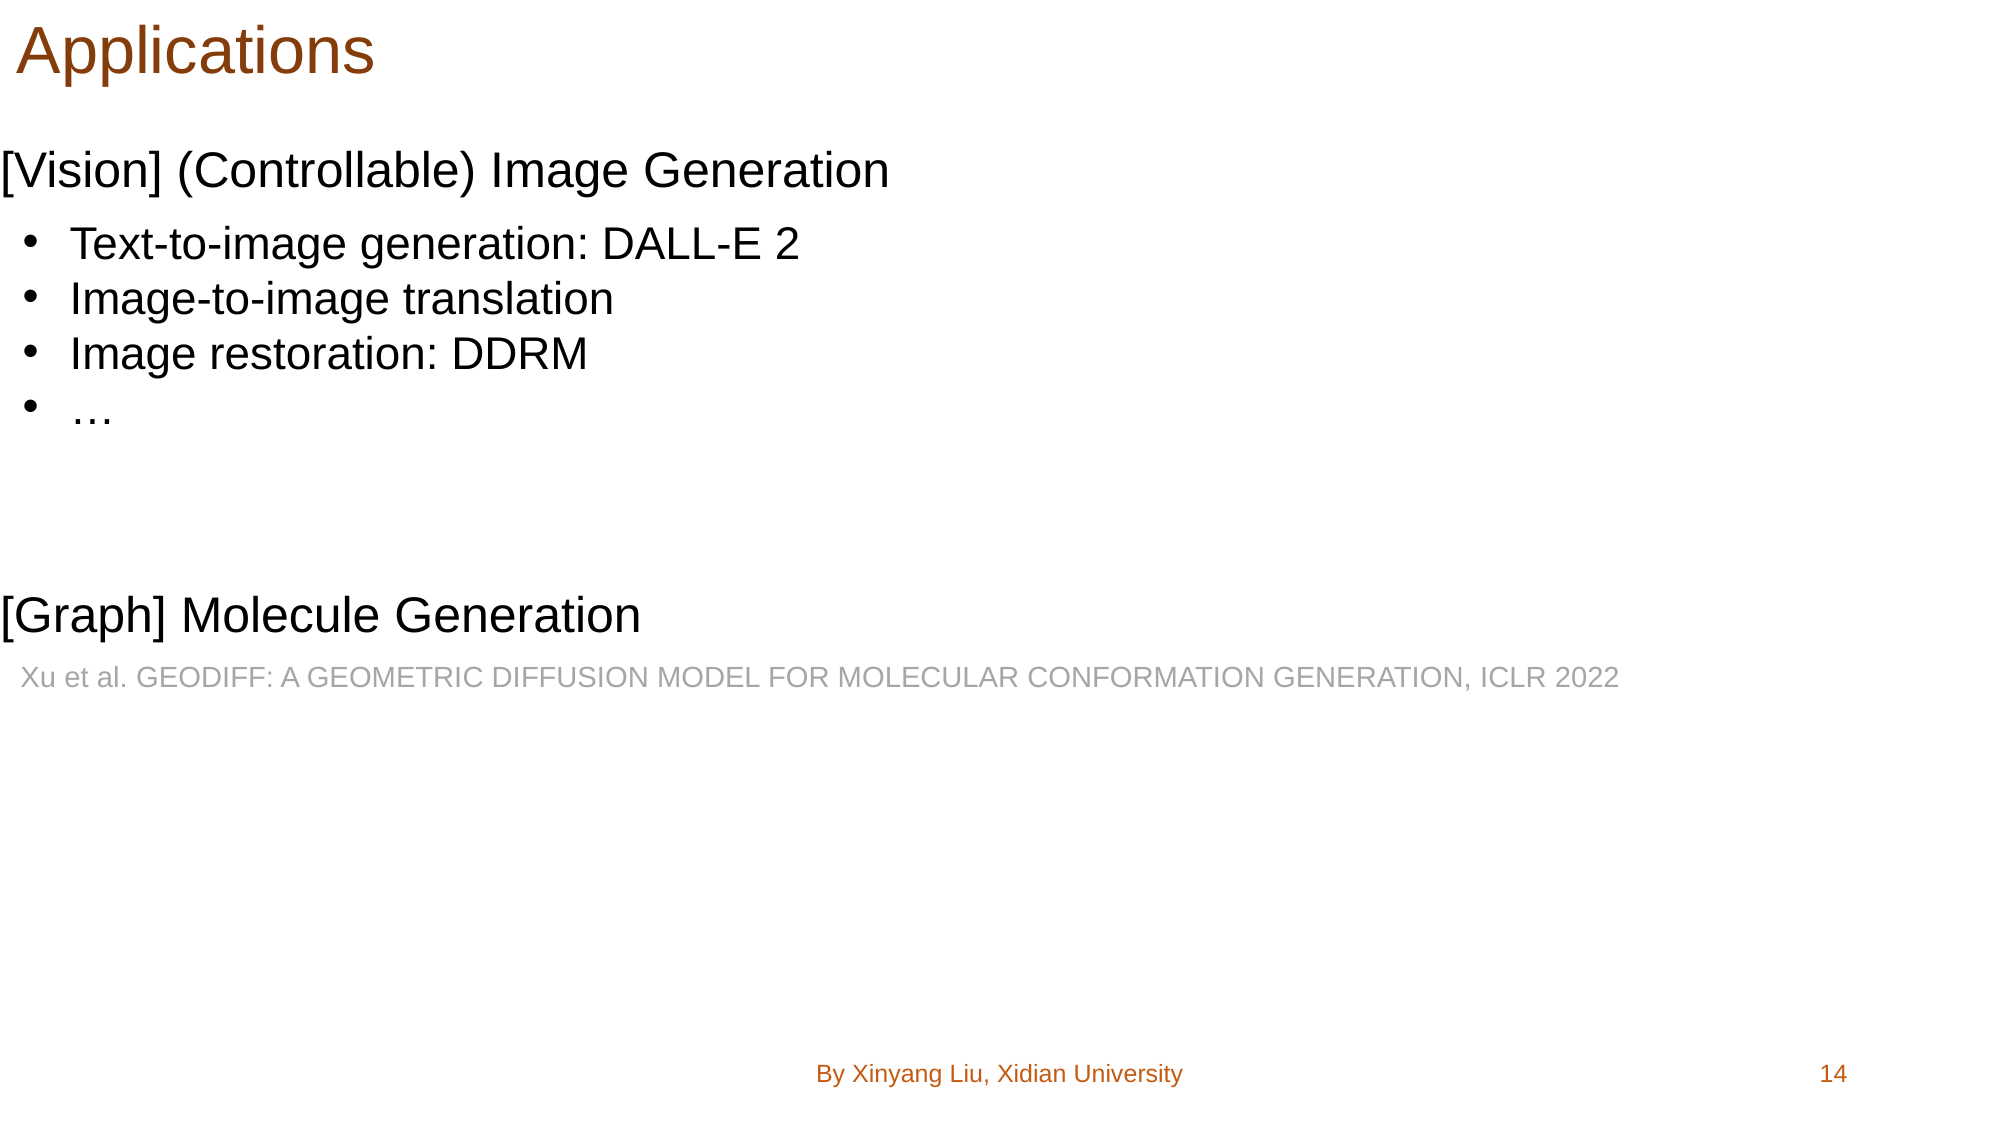

Applications
[Vision] (Controllable) Image Generation
Text-to-image generation: DALL-E 2
Image-to-image translation
Image restoration: DDRM
…
[Graph] Molecule Generation
Xu et al. GEODIFF: A GEOMETRIC DIFFUSION MODEL FOR MOLECULAR CONFORMATION GENERATION, ICLR 2022
By Xinyang Liu, Xidian University
14